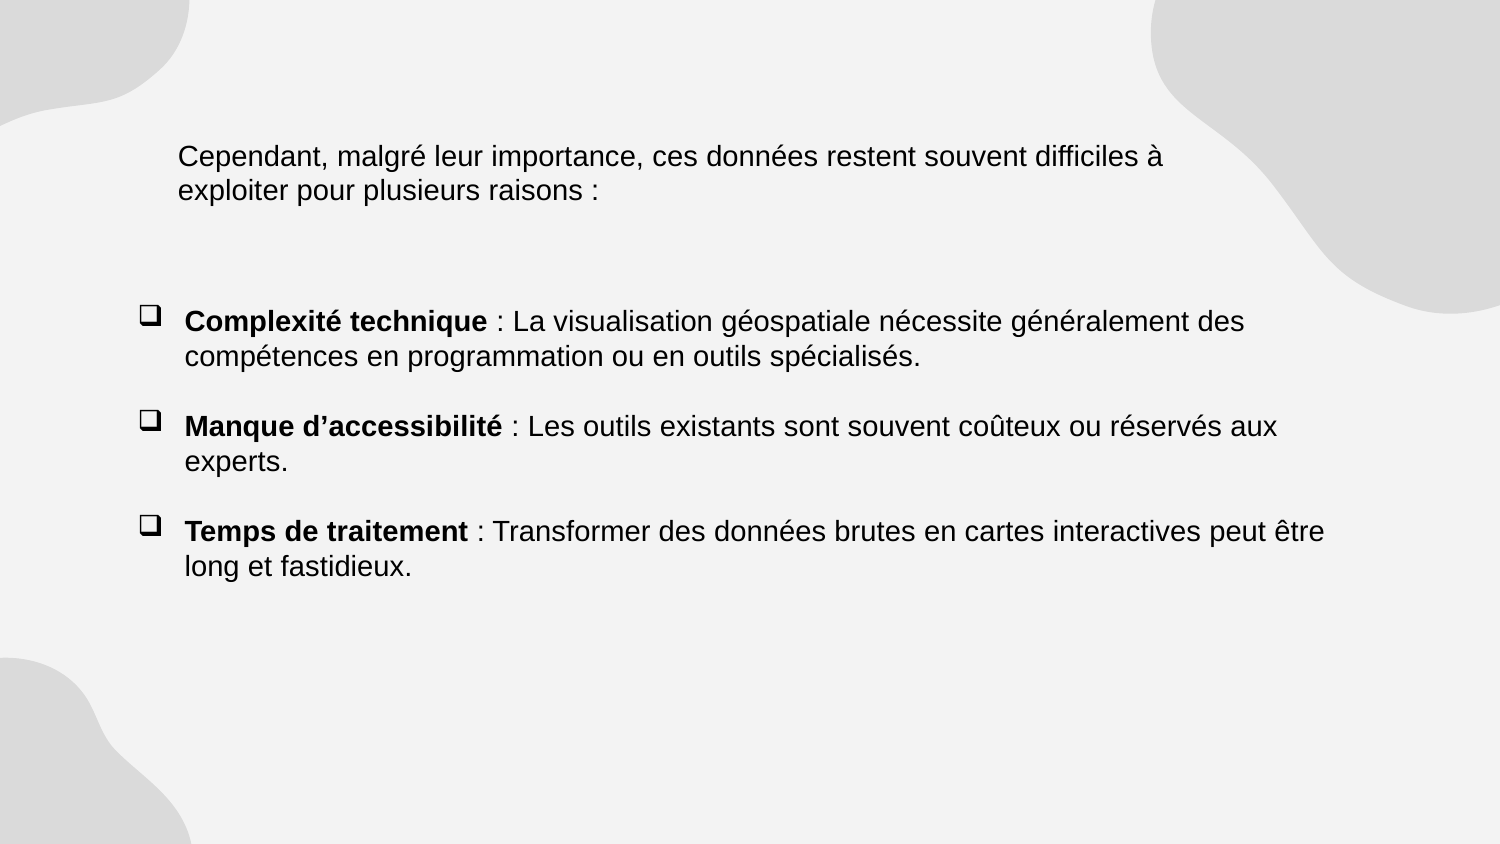

Cependant, malgré leur importance, ces données restent souvent difficiles à exploiter pour plusieurs raisons :
Complexité technique : La visualisation géospatiale nécessite généralement des compétences en programmation ou en outils spécialisés.

Manque d’accessibilité : Les outils existants sont souvent coûteux ou réservés aux experts.

Temps de traitement : Transformer des données brutes en cartes interactives peut être long et fastidieux.